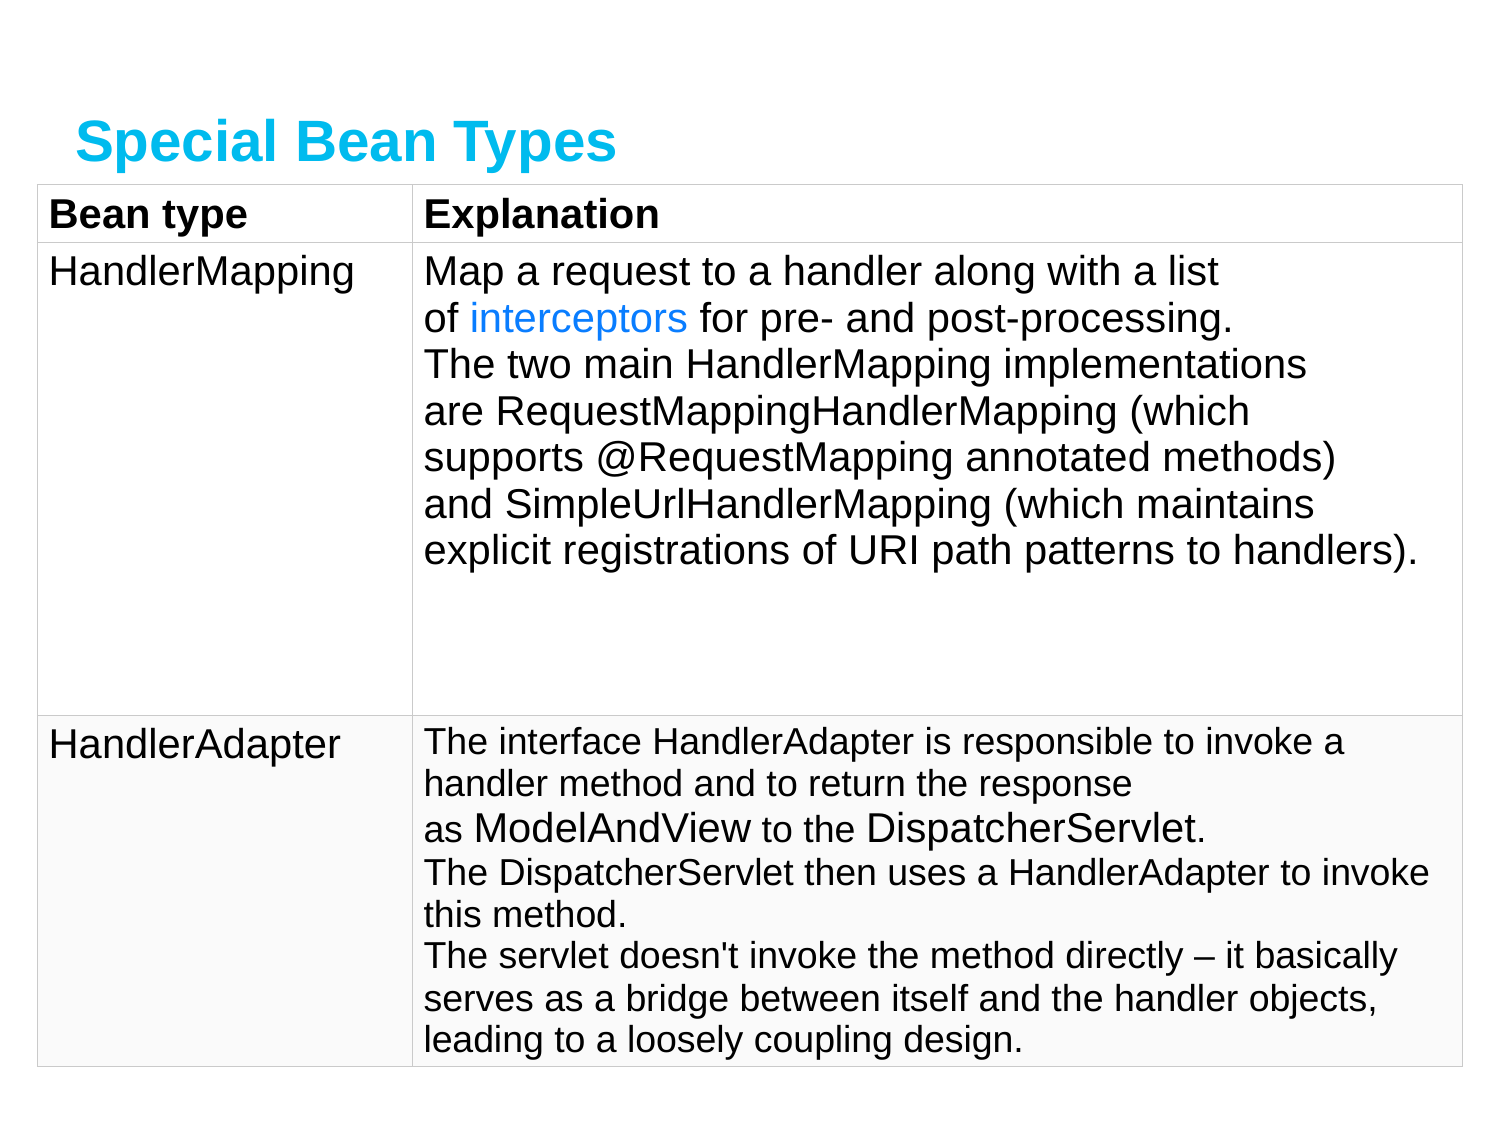

# Special Bean Types
| Bean type | Explanation |
| --- | --- |
| HandlerMapping | Map a request to a handler along with a list of interceptors for pre- and post-processing. The two main HandlerMapping implementations are RequestMappingHandlerMapping (which supports @RequestMapping annotated methods) and SimpleUrlHandlerMapping (which maintains explicit registrations of URI path patterns to handlers). |
| HandlerAdapter | The interface HandlerAdapter is responsible to invoke a handler method and to return the response as ModelAndView to the DispatcherServlet. The DispatcherServlet then uses a HandlerAdapter to invoke this method. The servlet doesn't invoke the method directly – it basically serves as a bridge between itself and the handler objects, leading to a loosely coupling design. |